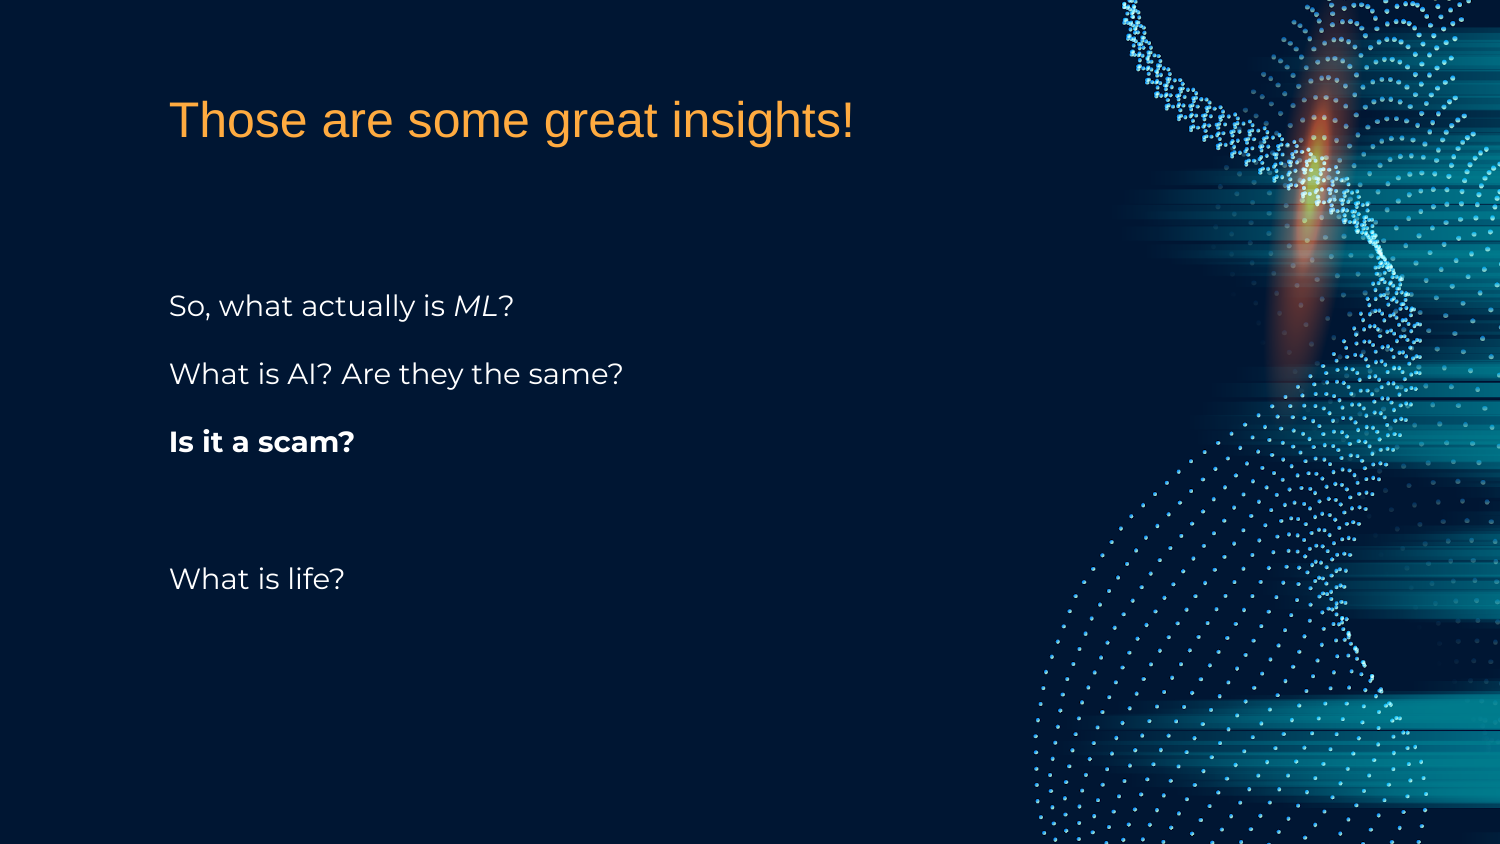

# Those are some great insights!
So, what actually is ML?
What is AI? Are they the same?
Is it a scam?

What is life?